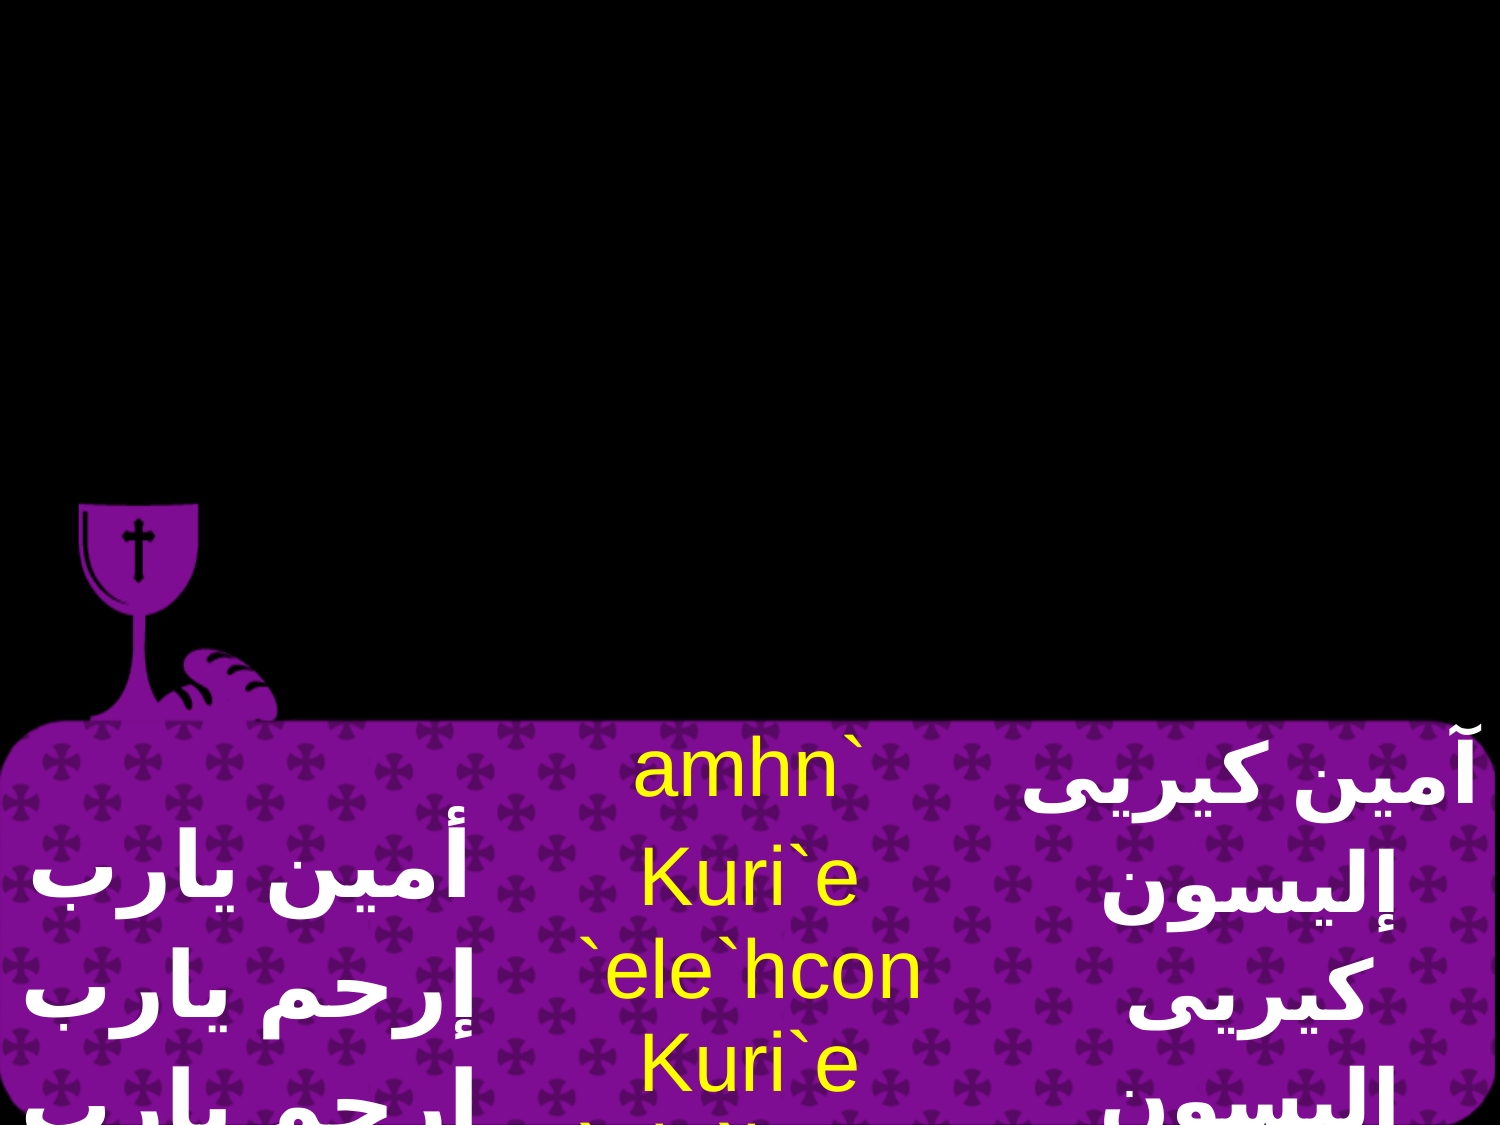

| أمين يارب إرحم يارب إرحم يارب إرحم | `amhn Kuri`e `ele`hcon Kuri`e `ele`hcon Kuri`e `ele`hcon | آمين كيريى إليسون كيريى إليسون كيريى إليسون |
| --- | --- | --- |